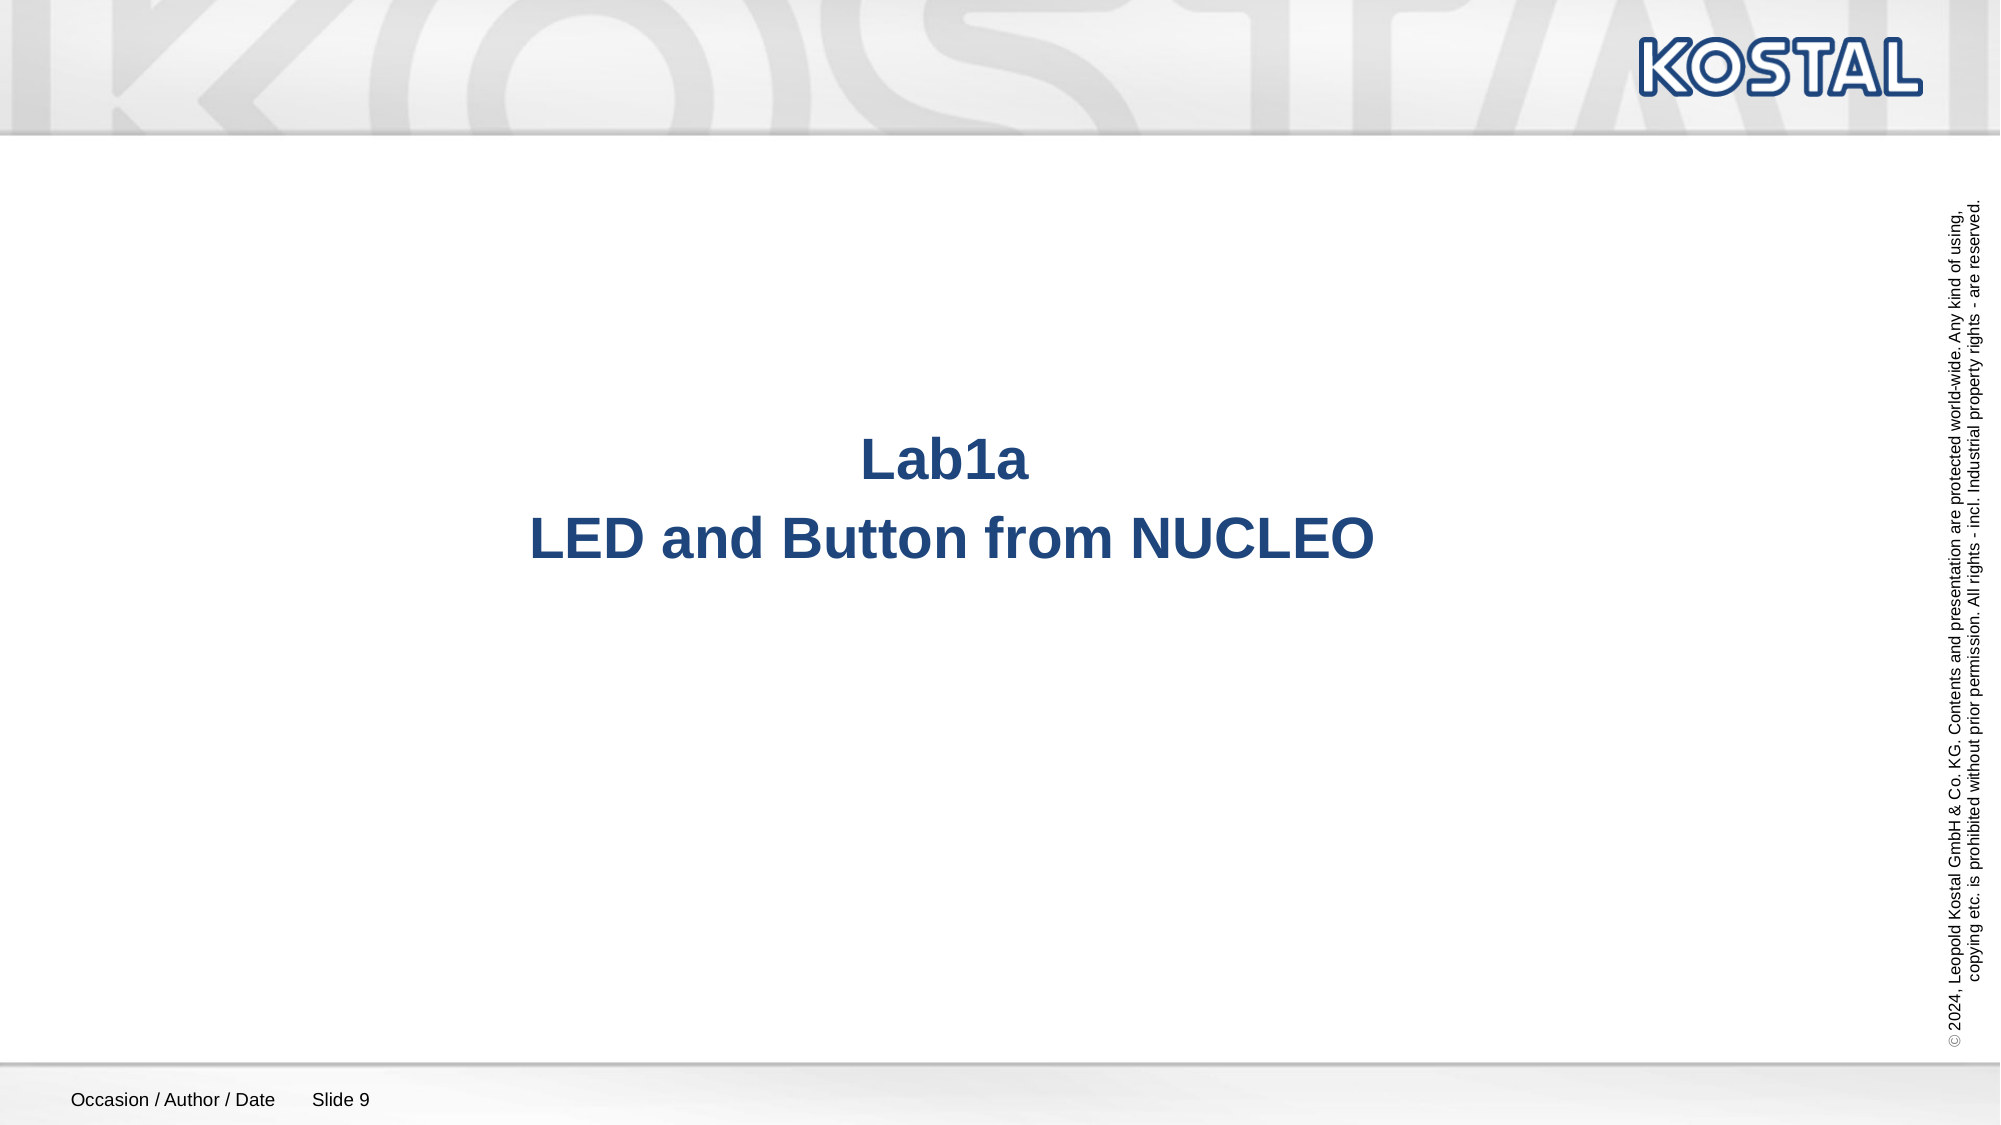

#
Lab1a
LED and Button from NUCLEO